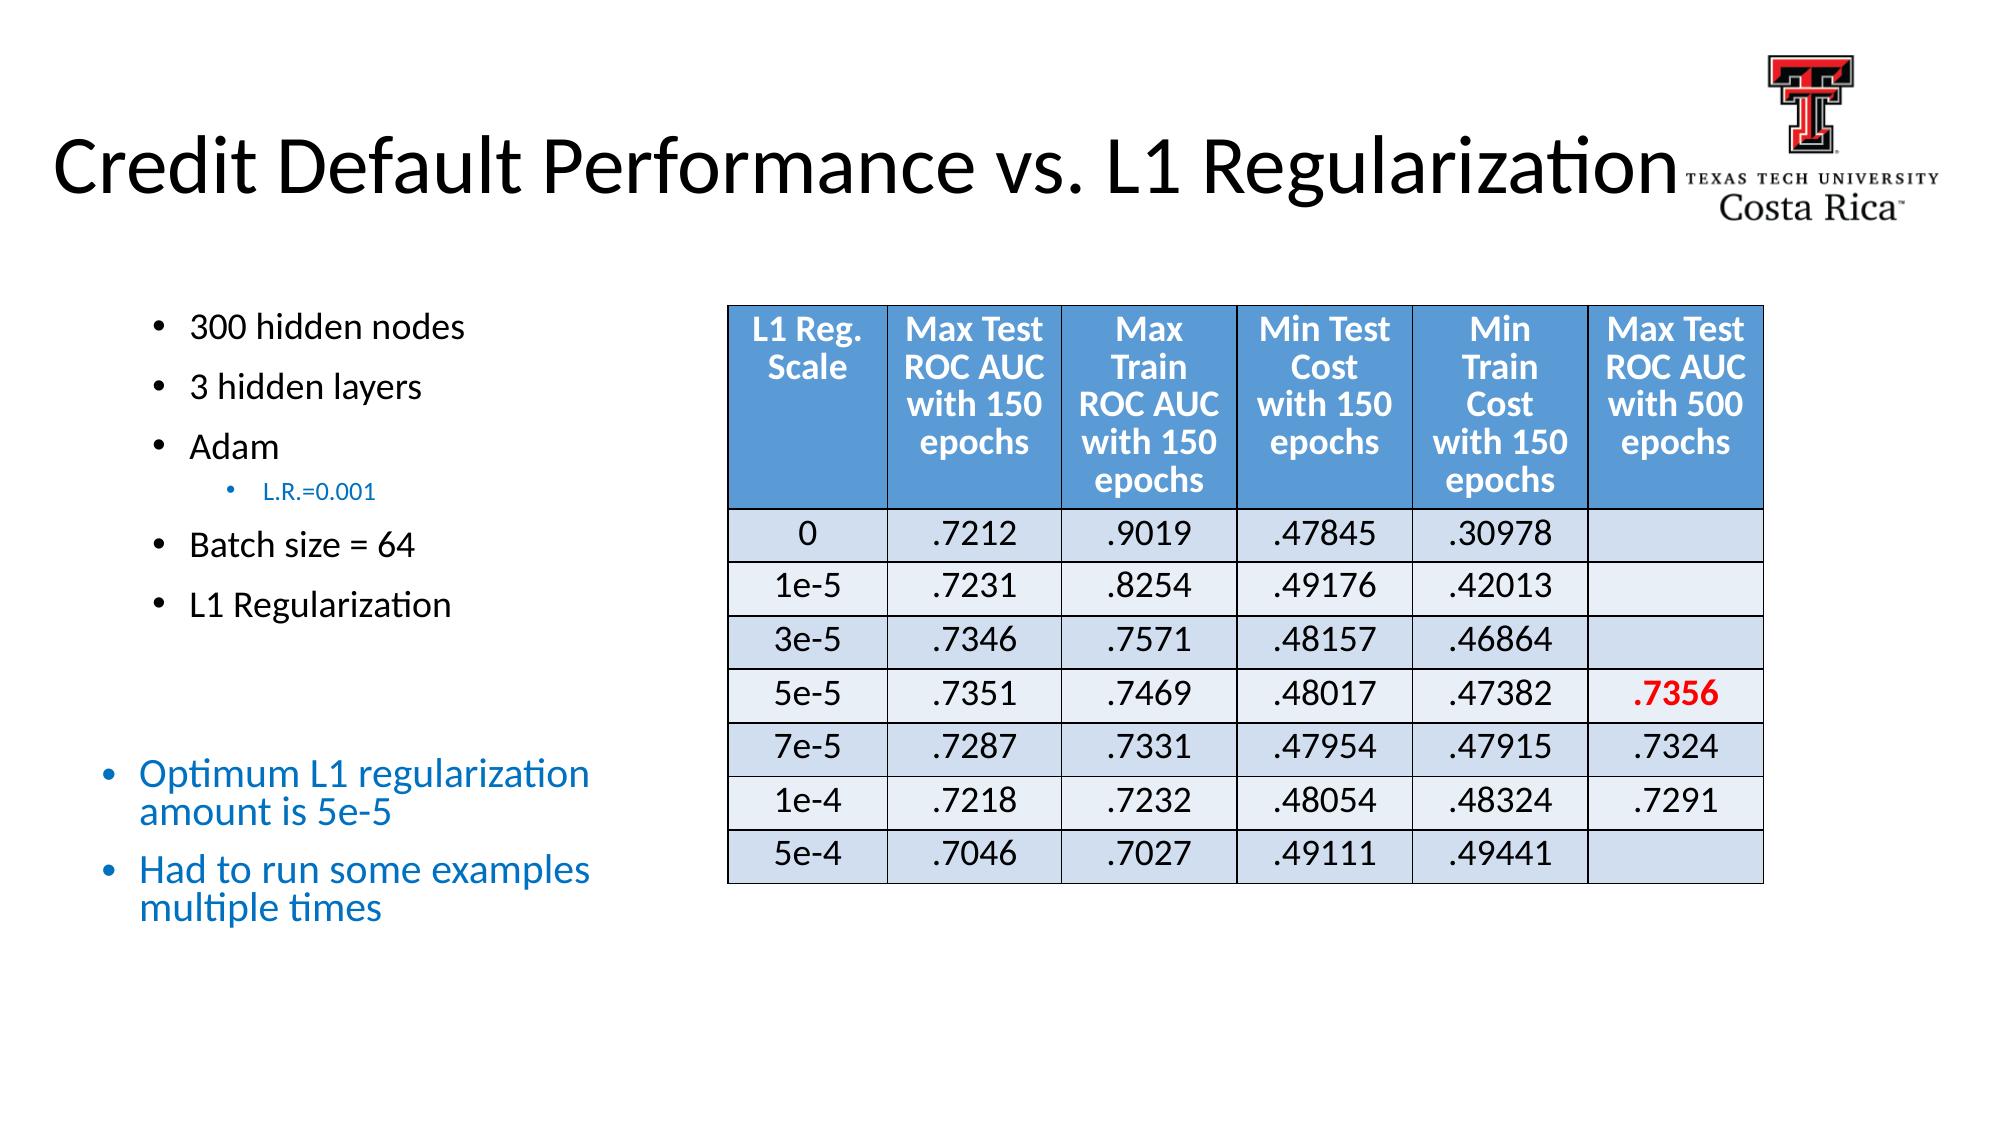

# Credit Default Performance vs. L1 Regularization
300 hidden nodes
3 hidden layers
Adam
L.R.=0.001
Batch size = 64
L1 Regularization

| L1 Reg. Scale | Max Test ROC AUC with 150 epochs | Max Train ROC AUC with 150 epochs | Min Test Cost with 150 epochs | Min Train Cost with 150 epochs | Max Test ROC AUC with 500 epochs |
| --- | --- | --- | --- | --- | --- |
| 0 | .7212 | .9019 | .47845 | .30978 |  |
| 1e-5 | .7231 | .8254 | .49176 | .42013 |  |
| 3e-5 | .7346 | .7571 | .48157 | .46864 |  |
| 5e-5 | .7351 | .7469 | .48017 | .47382 | .7356 |
| 7e-5 | .7287 | .7331 | .47954 | .47915 | .7324 |
| 1e-4 | .7218 | .7232 | .48054 | .48324 | .7291 |
| 5e-4 | .7046 | .7027 | .49111 | .49441 |  |

Optimum L1 regularization amount is 5e-5
Had to run some examples multiple times